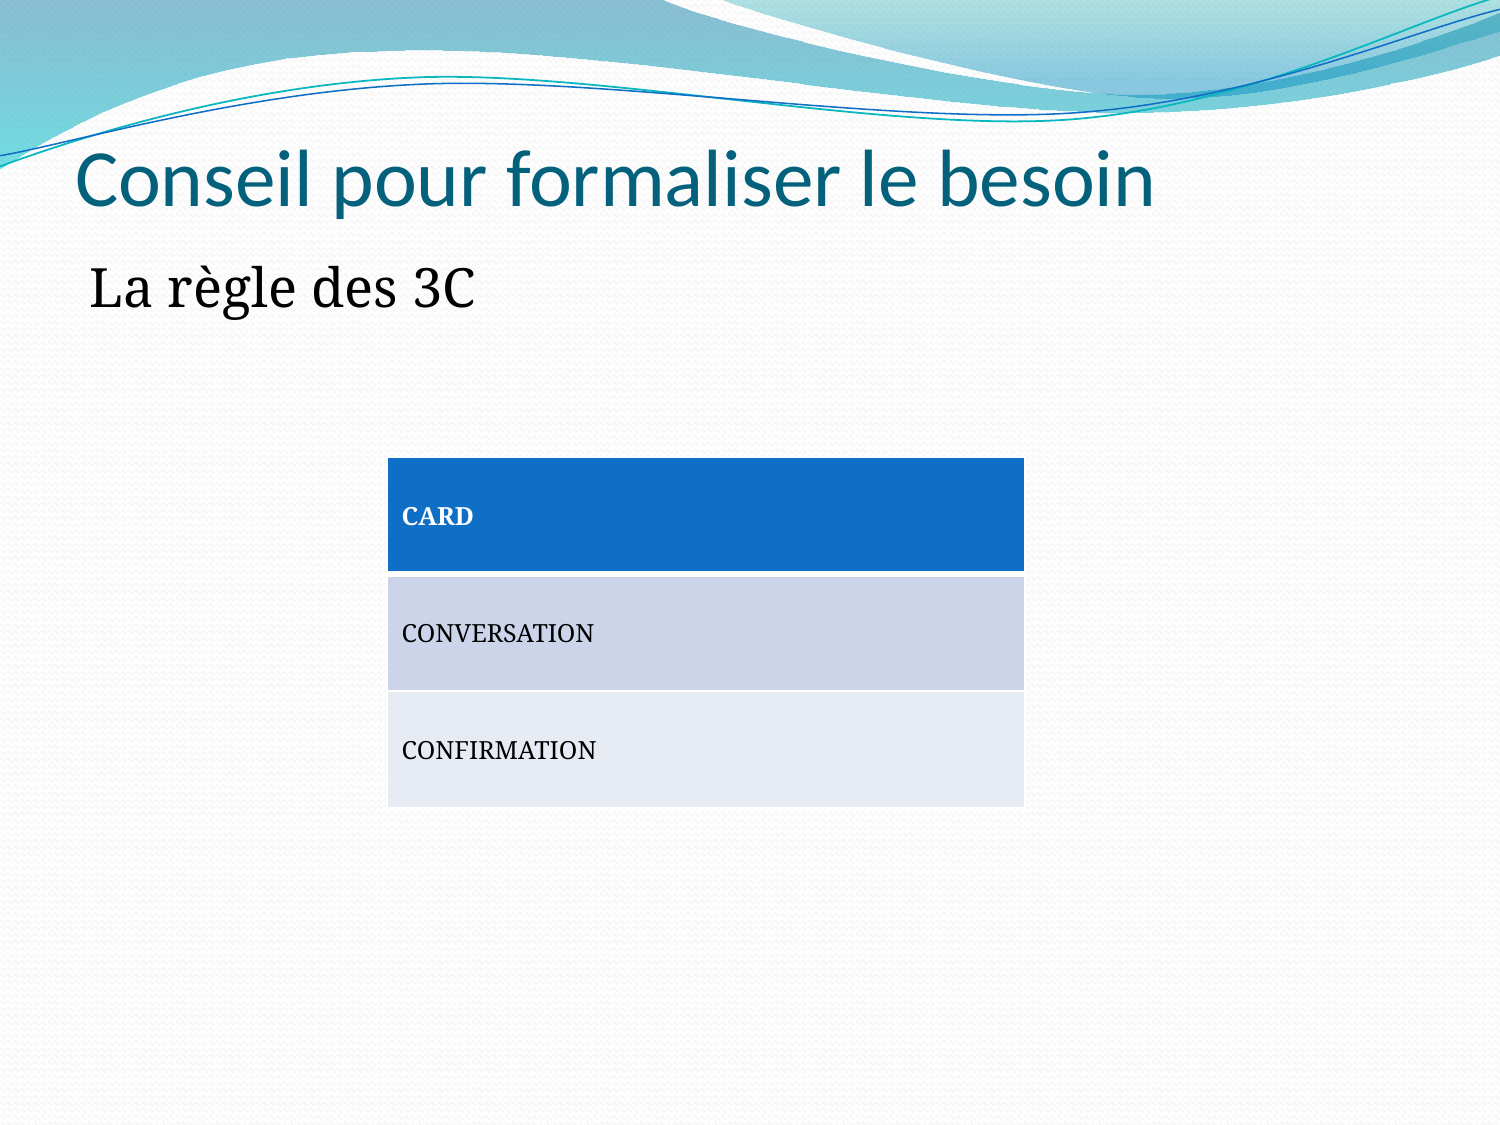

# Conseil pour formaliser le besoin
La règle des 3C

| CARD |
| --- |
| CONVERSATION |
| CONFIRMATION |